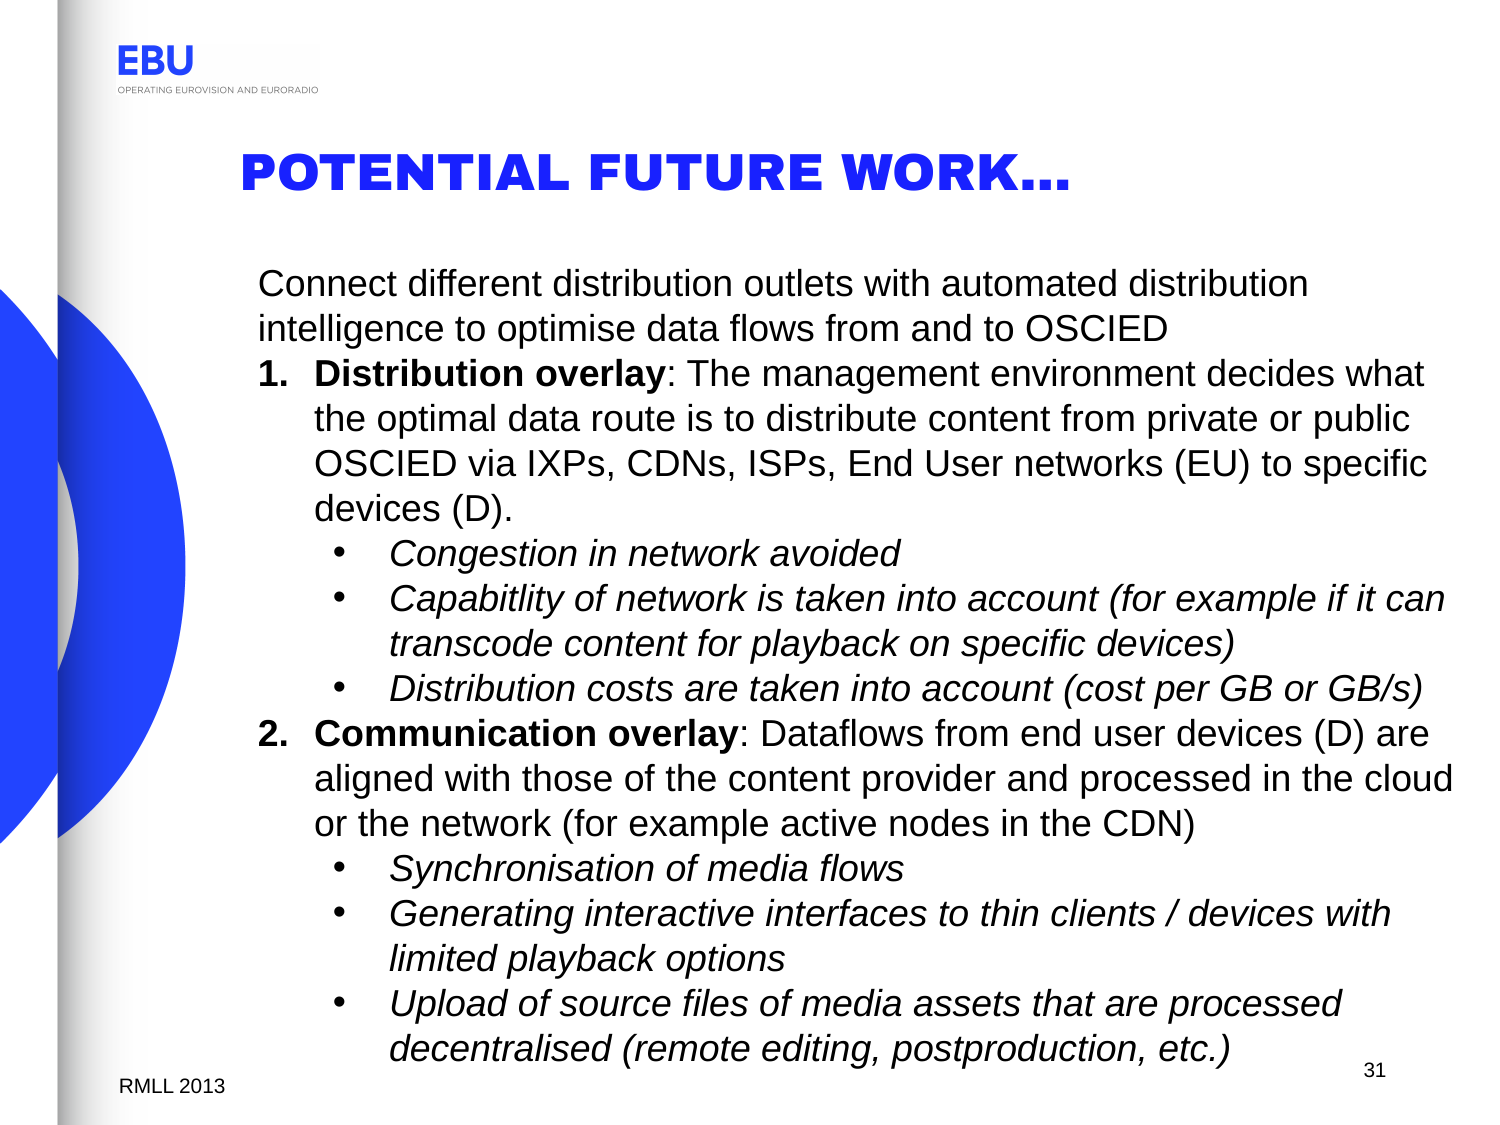

# Potential future work…
Connect different distribution outlets with automated distribution intelligence to optimise data flows from and to OSCIED
Distribution overlay: The management environment decides what the optimal data route is to distribute content from private or public OSCIED via IXPs, CDNs, ISPs, End User networks (EU) to specific devices (D).
Congestion in network avoided
Capabitlity of network is taken into account (for example if it can transcode content for playback on specific devices)
Distribution costs are taken into account (cost per GB or GB/s)
Communication overlay: Dataflows from end user devices (D) are aligned with those of the content provider and processed in the cloud or the network (for example active nodes in the CDN)
Synchronisation of media flows
Generating interactive interfaces to thin clients / devices with limited playback options
Upload of source files of media assets that are processed decentralised (remote editing, postproduction, etc.)

31
RMLL 2013